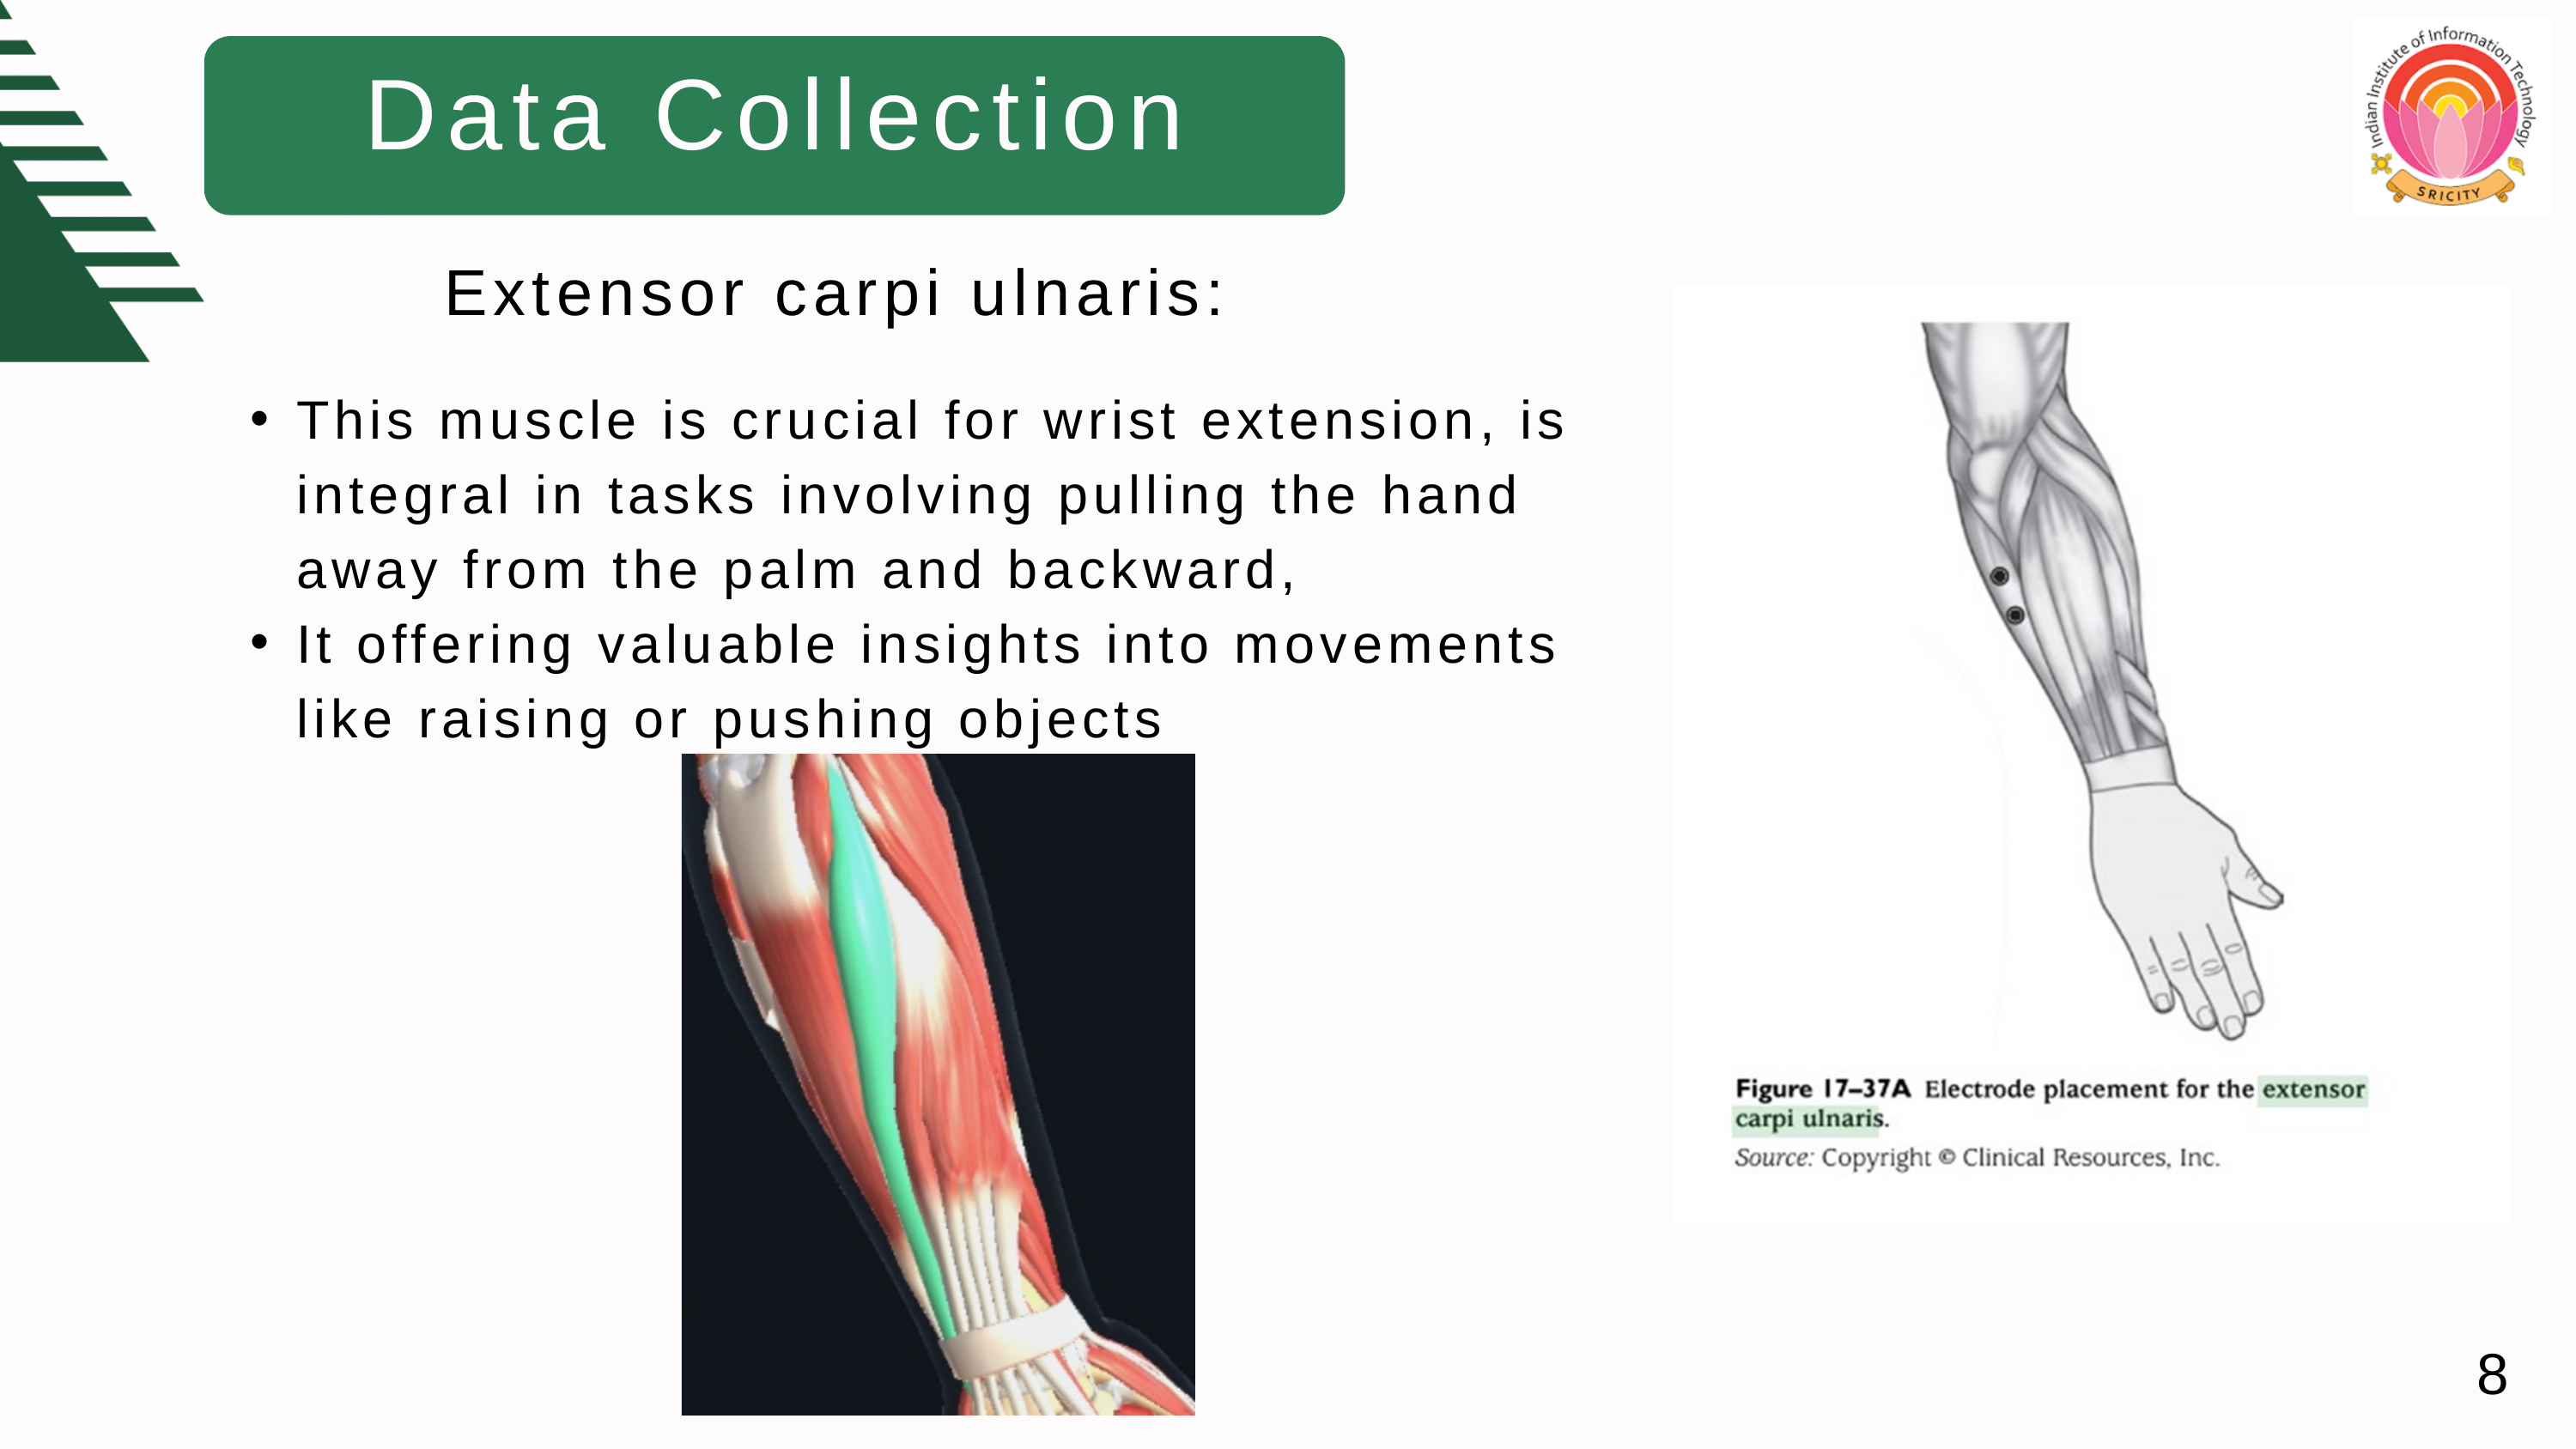

Data Collection
Extensor carpi ulnaris:

This muscle is crucial for wrist extension, is integral in tasks involving pulling the hand away from the palm and backward,
It offering valuable insights into movements like raising or pushing objects

8